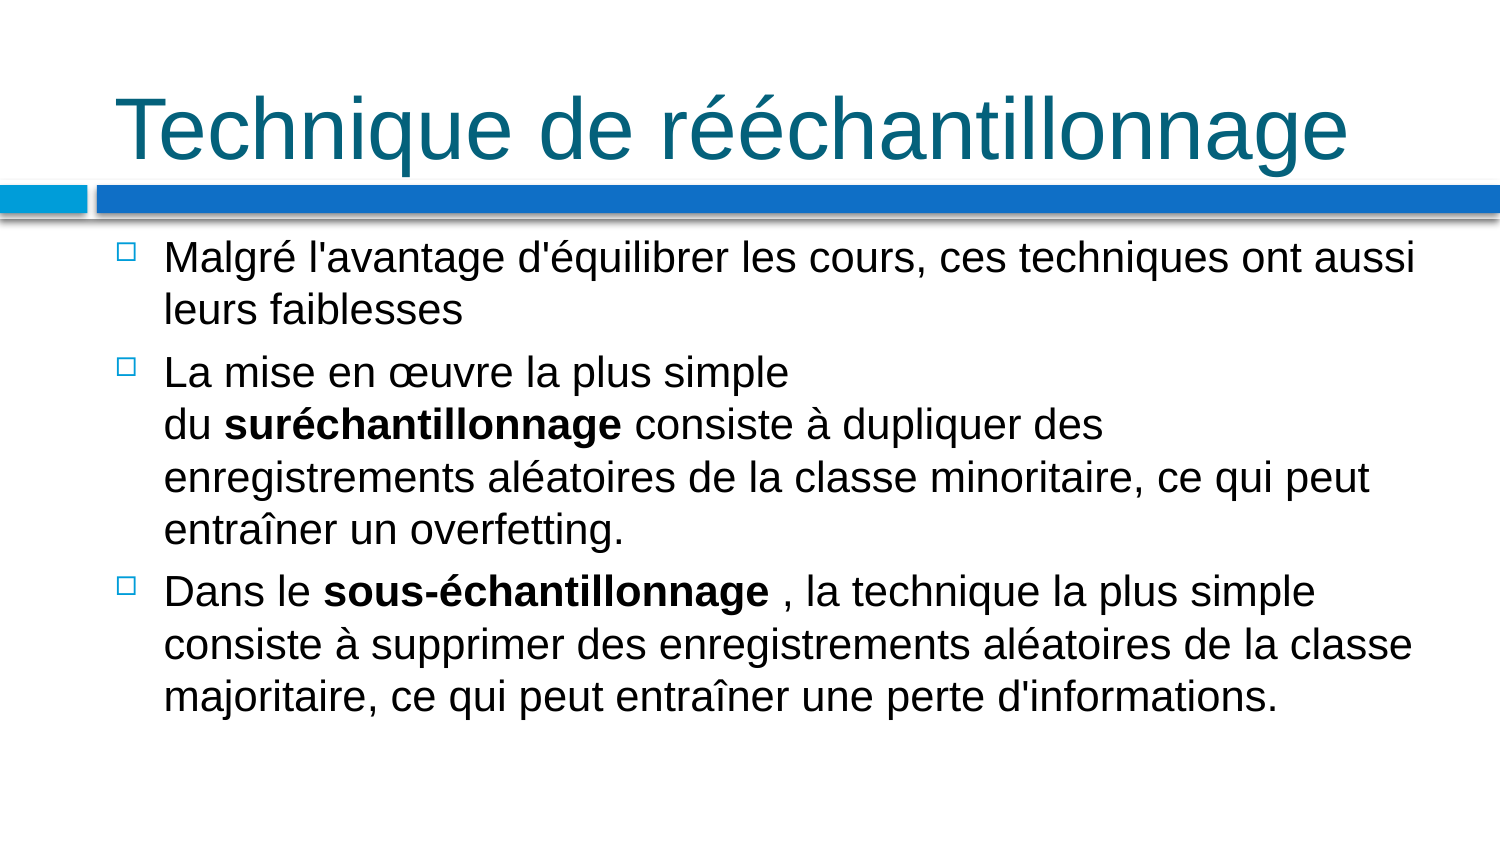

# Technique de rééchantillonnage
Malgré l'avantage d'équilibrer les cours, ces techniques ont aussi leurs faiblesses
La mise en œuvre la plus simple du suréchantillonnage consiste à dupliquer des enregistrements aléatoires de la classe minoritaire, ce qui peut entraîner un overfetting.
Dans le sous-échantillonnage , la technique la plus simple consiste à supprimer des enregistrements aléatoires de la classe majoritaire, ce qui peut entraîner une perte d'informations.